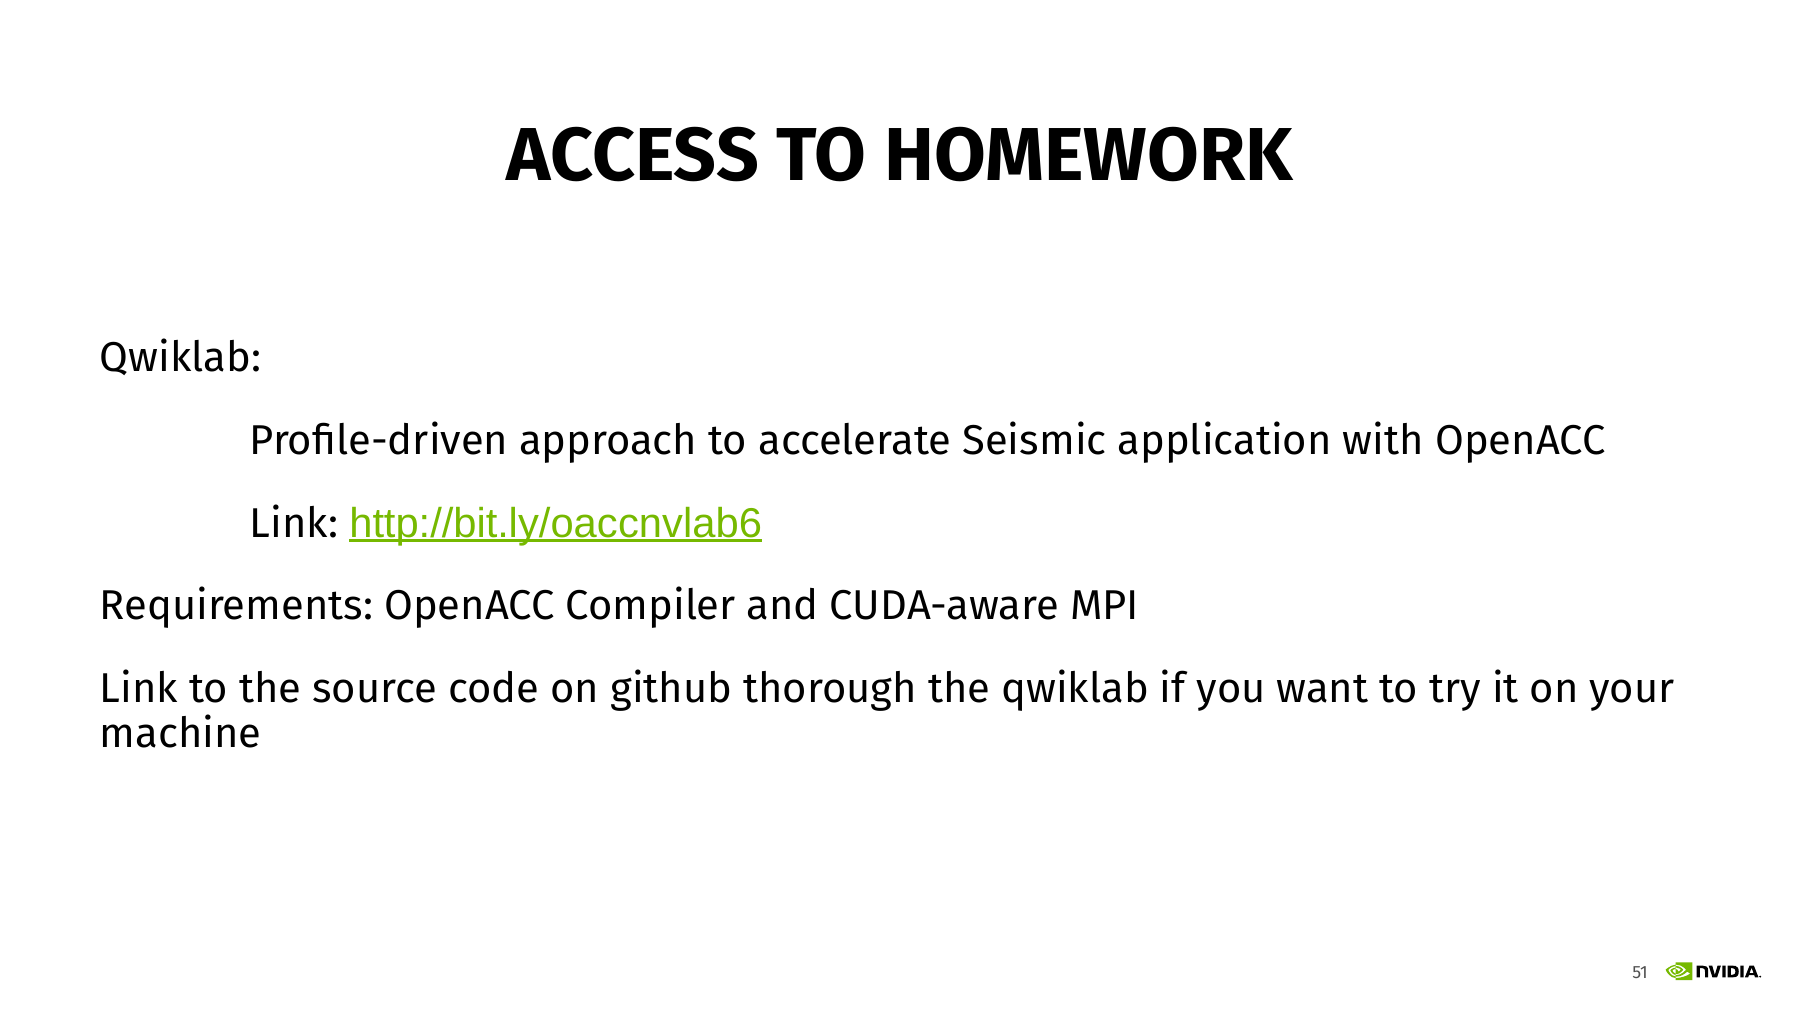

# Access to Homework
Qwiklab:
	Profile-driven approach to accelerate Seismic application with OpenACC
	Link: http://bit.ly/oaccnvlab6
Requirements: OpenACC Compiler and CUDA-aware MPI
Link to the source code on github thorough the qwiklab if you want to try it on your machine